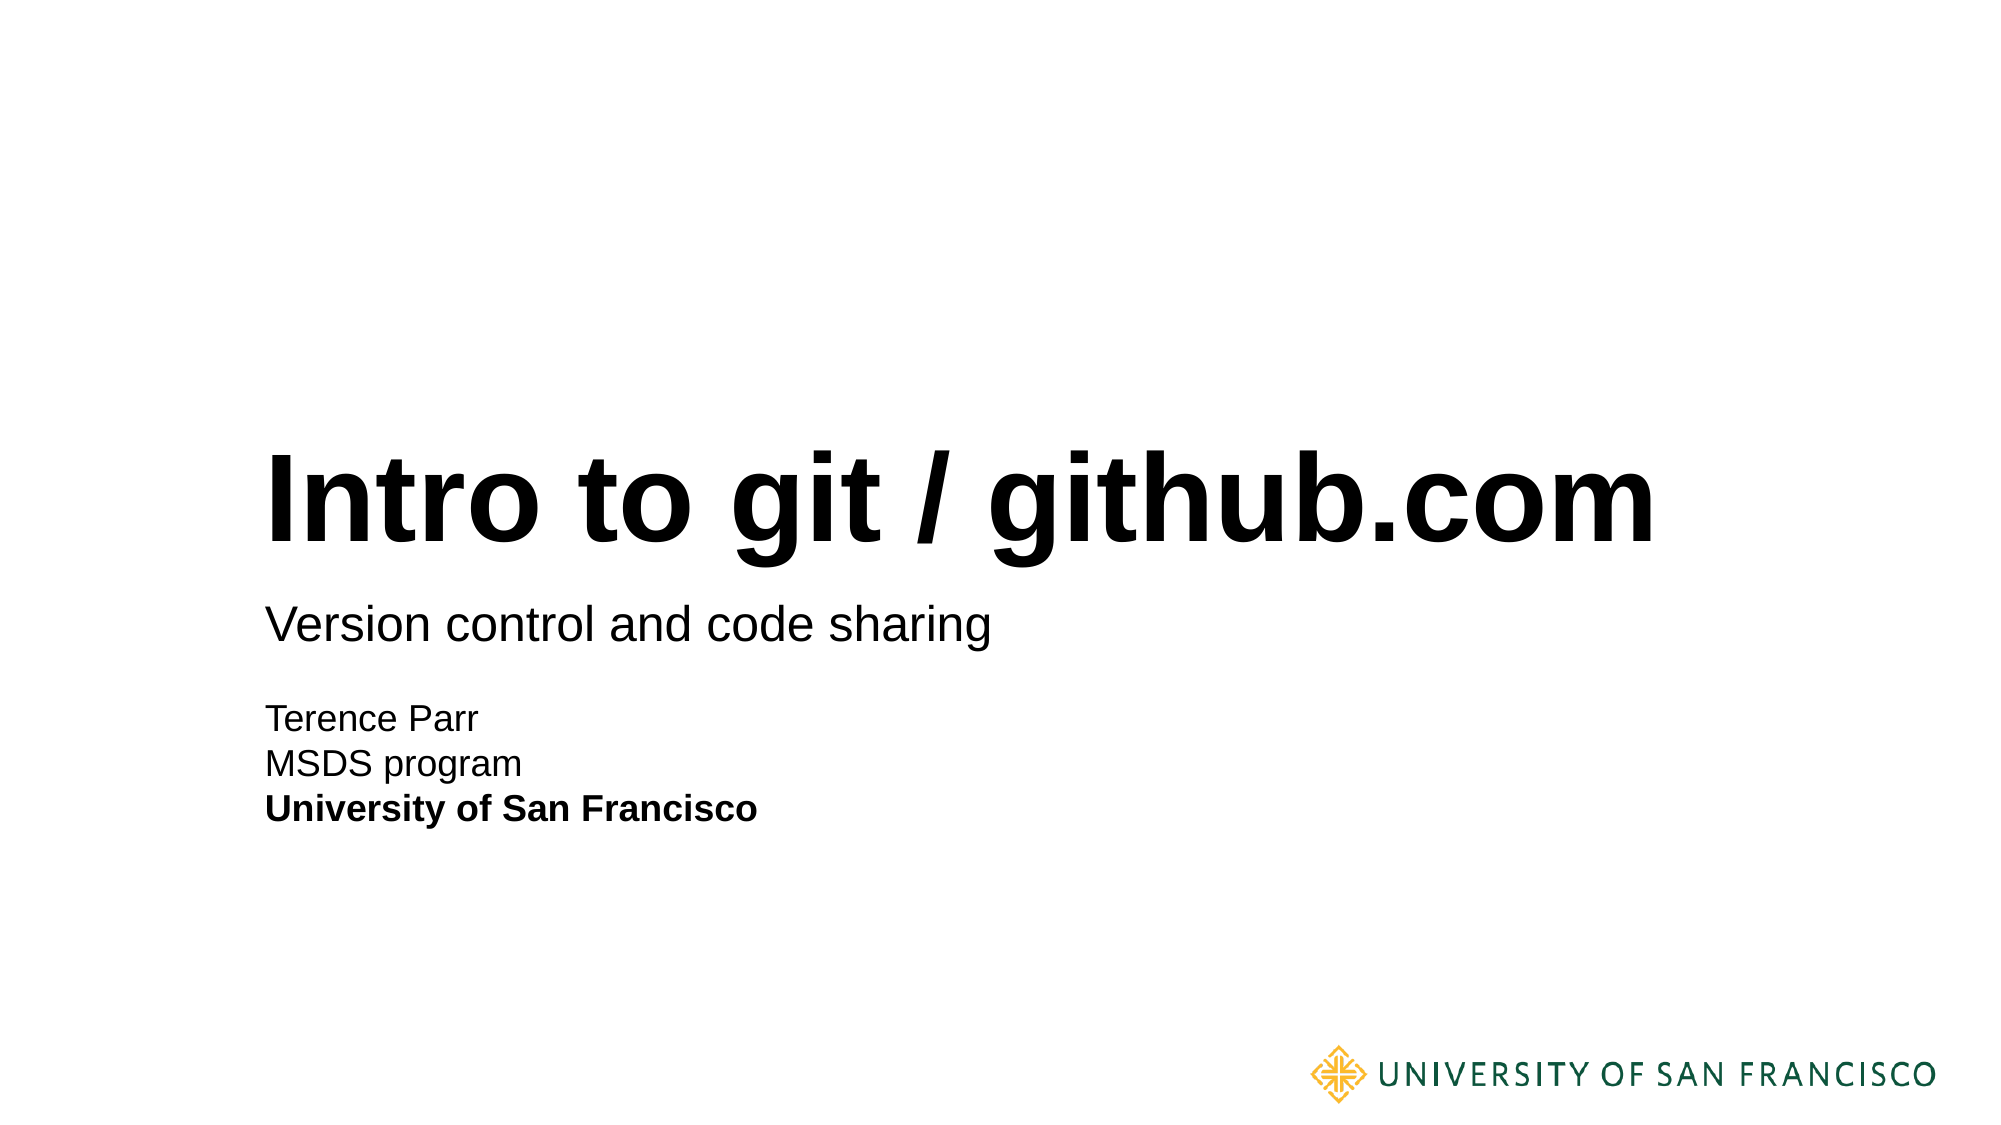

# Intro to git / github.com
Version control and code sharing
Terence Parr
MSDS program
University of San Francisco